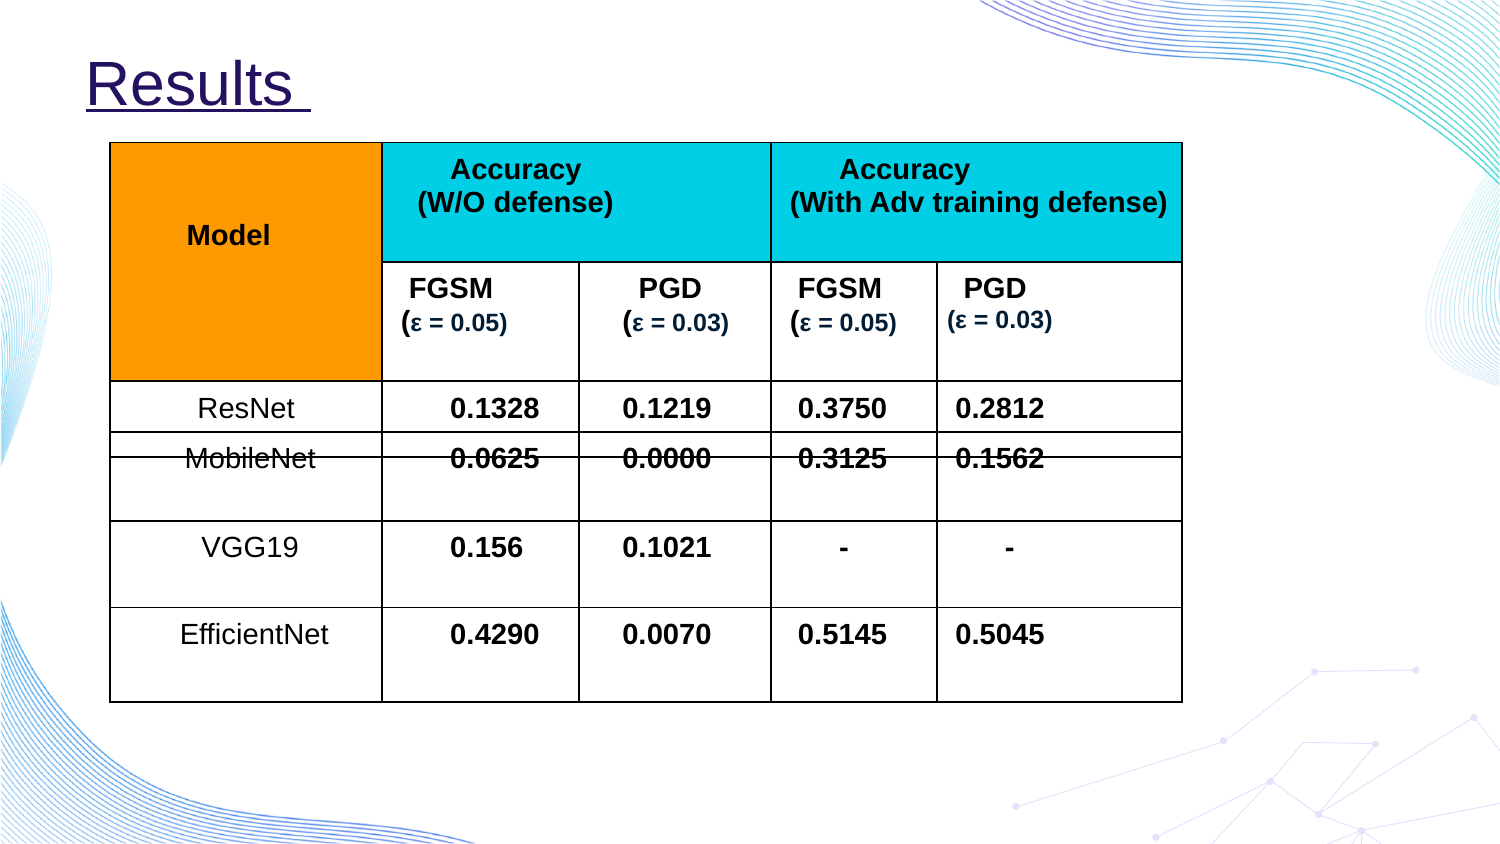

# Results
| Model | Accuracy (W/O defense) |  | Accuracy (With Adv training defense) |  |
| --- | --- | --- | --- | --- |
|  | FGSM (ε = 0.05) | PGD (ε = 0.03) | FGSM (ε = 0.05) | PGD (ε = 0.03) |
| ResNet | 0.1328 | 0.1219 | 0.3750 | 0.2812 |
| MobileNet | 0.0625 | 0.0000 | 0.3125 | 0.1562 |
| --- | --- | --- | --- | --- |
| VGG19 | 0.156 | 0.1021 | - | - |
| --- | --- | --- | --- | --- |
| EfficientNet | 0.4290 | 0.0070 | 0.5145 | 0.5045 |
| --- | --- | --- | --- | --- |